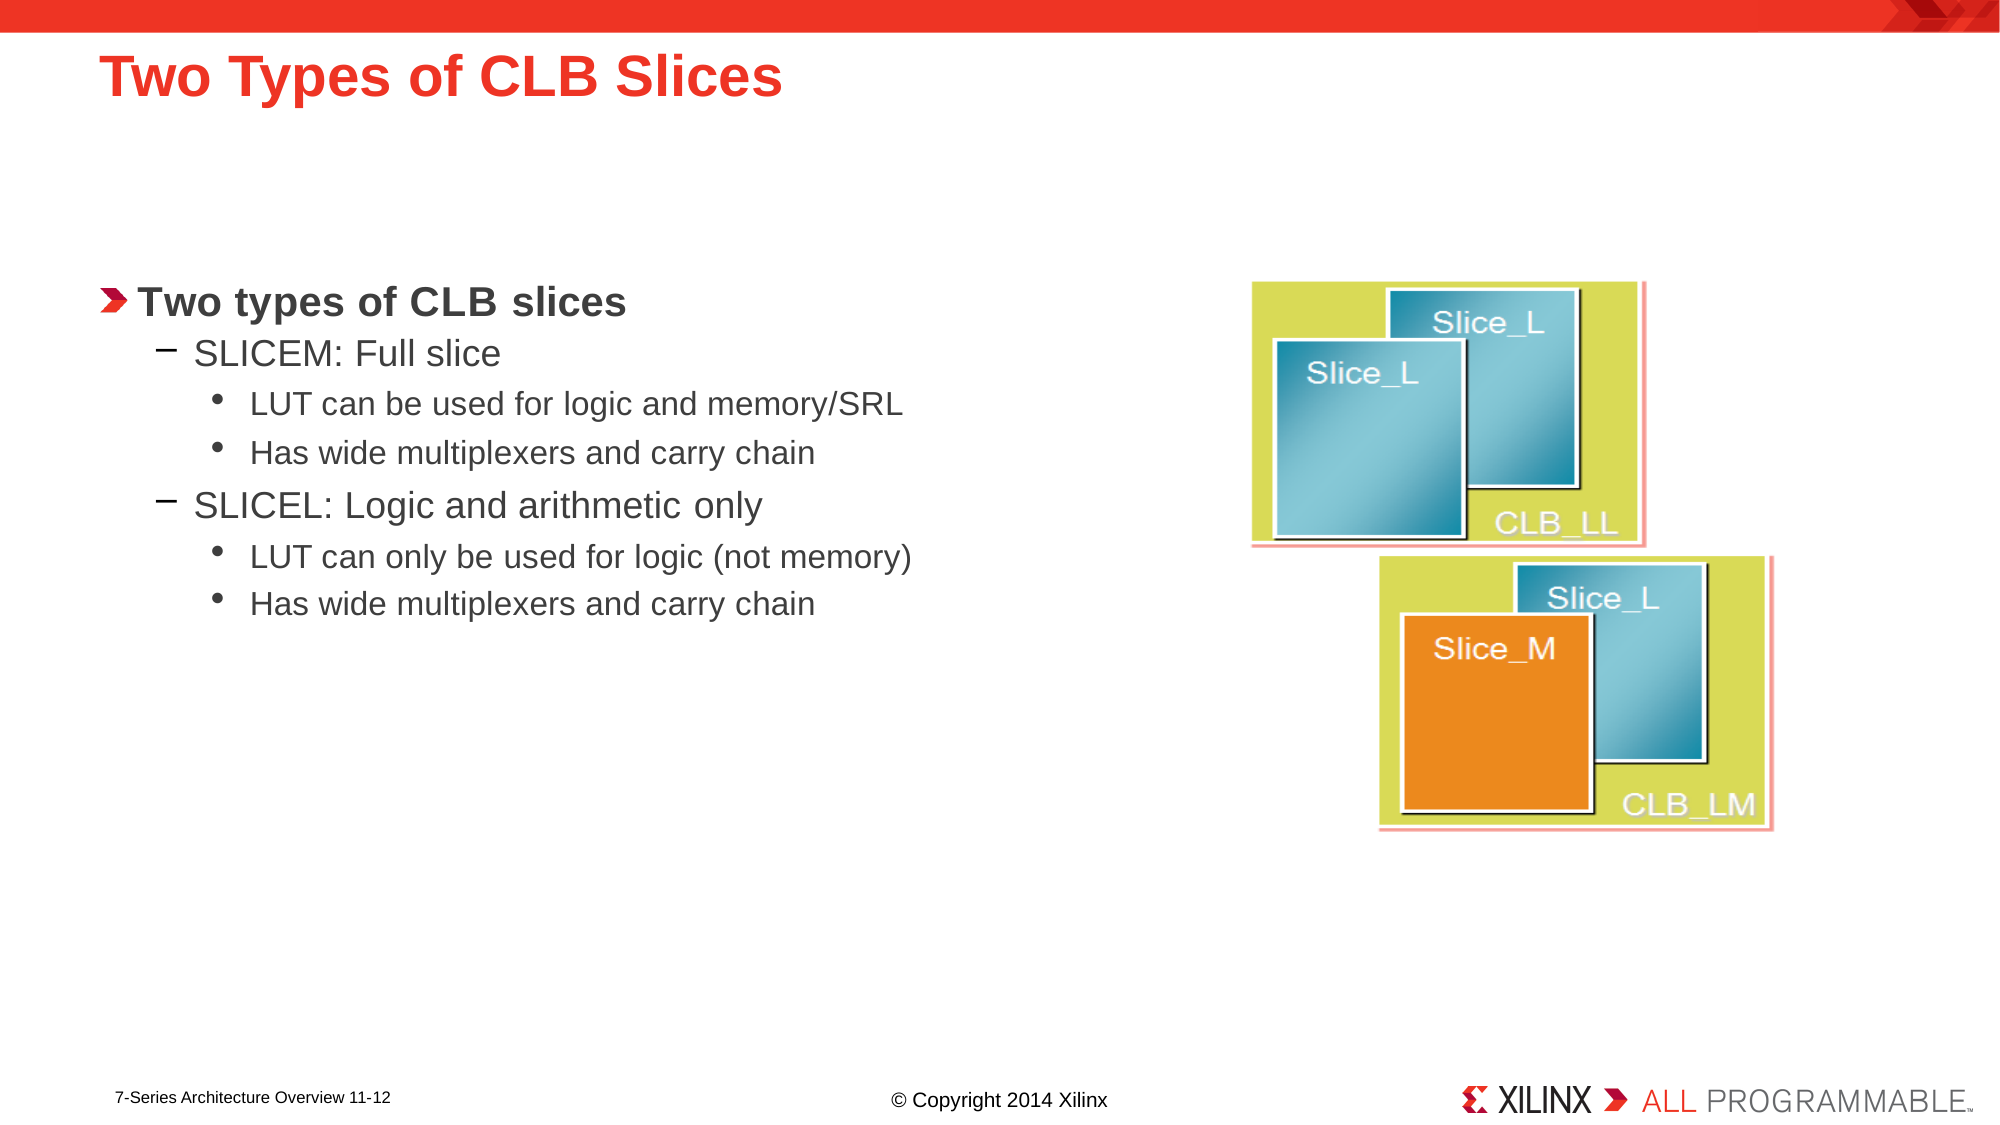

# Two Types of CLB Slices
Two types of CLB slices
SLICEM: Full slice
LUT can be used for logic and memory/SRL
Has wide multiplexers and carry chain
SLICEL: Logic and arithmetic only
LUT can only be used for logic (not memory)
Has wide multiplexers and carry chain

© Copyright 2014 Xilinx
7-Series Architecture Overview 11-12